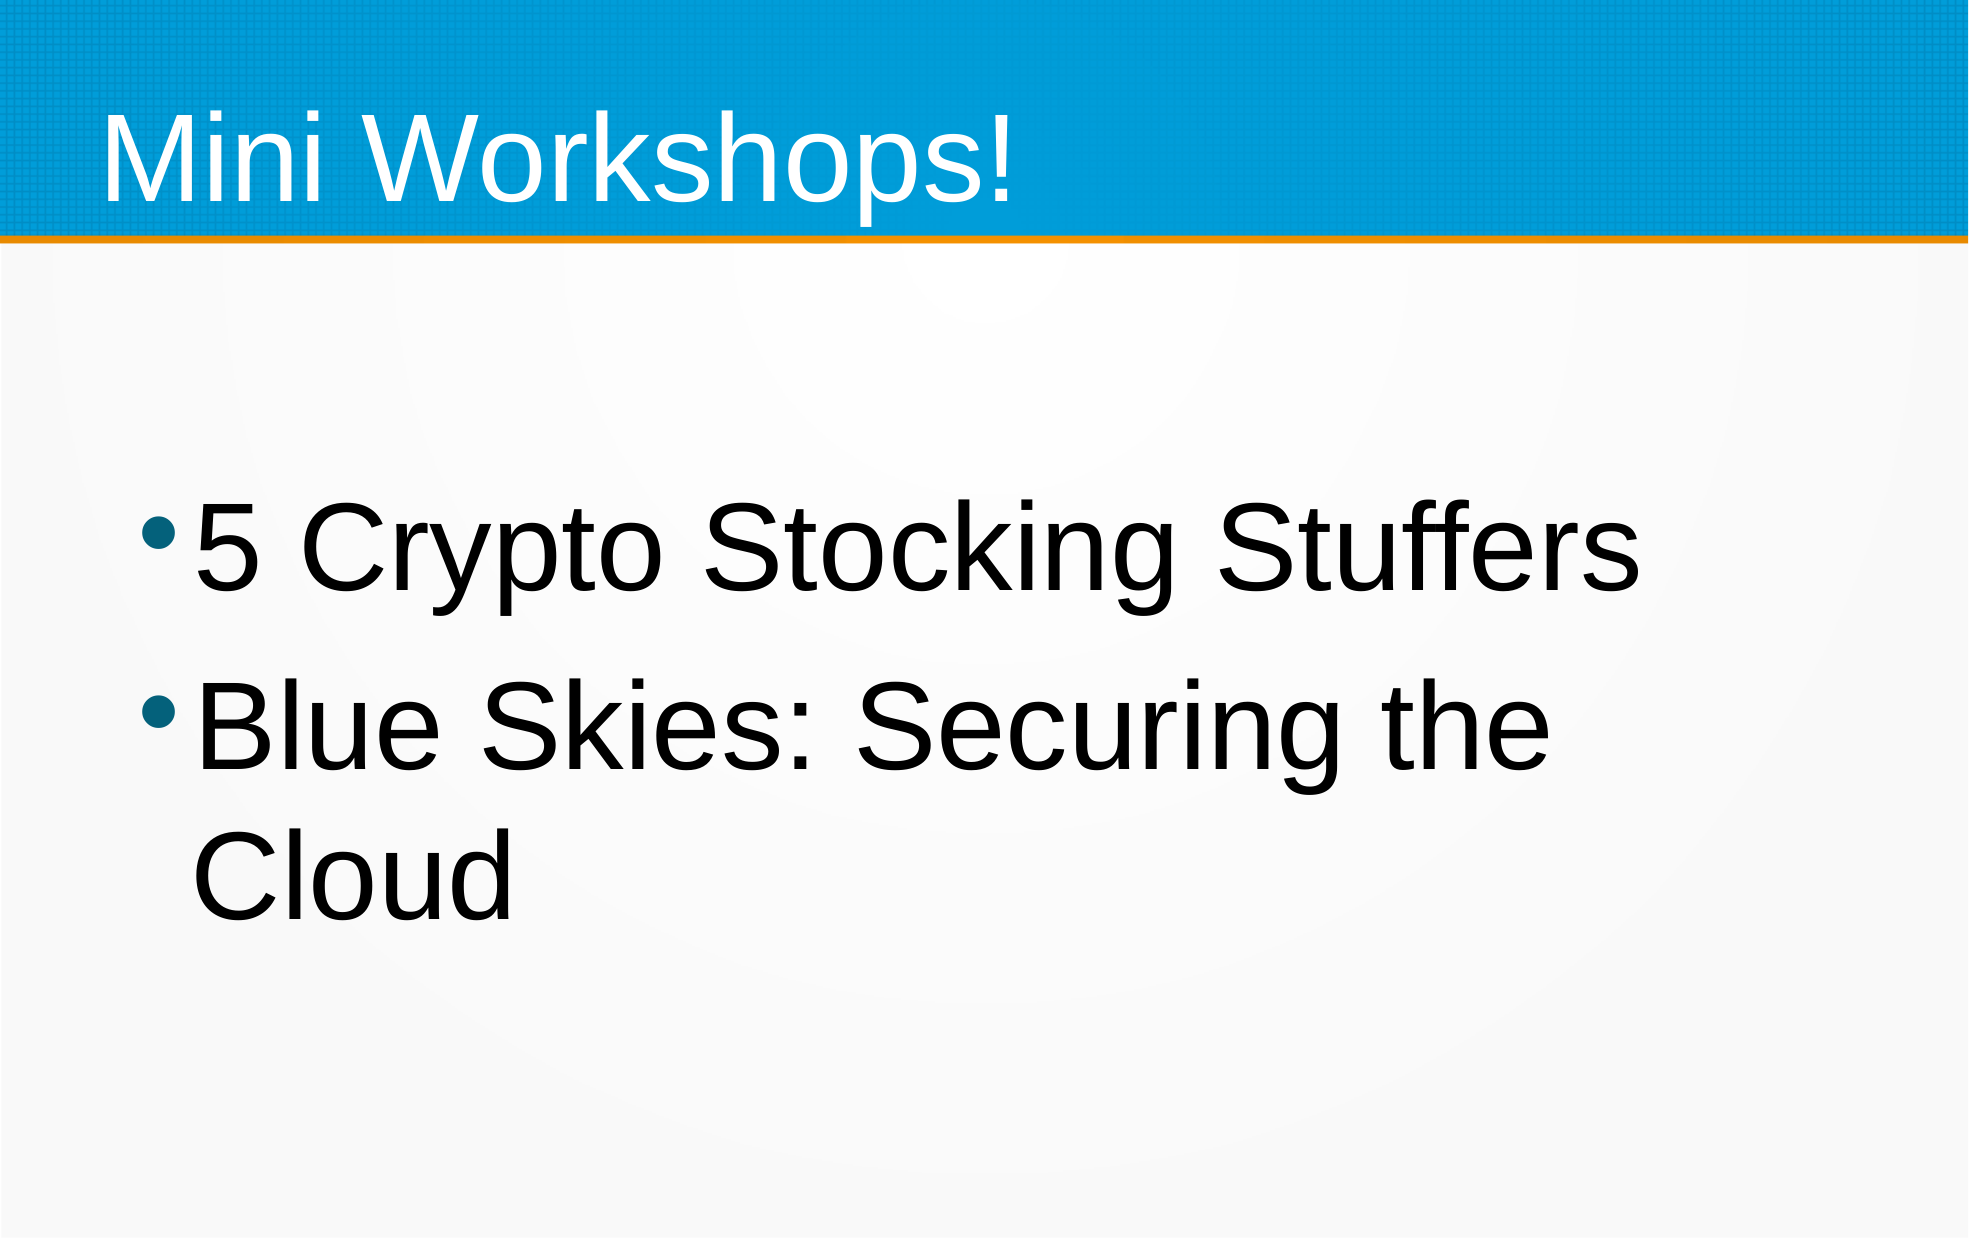

Mini Workshops!
5 Crypto Stocking Stuffers
Blue Skies: Securing the Cloud